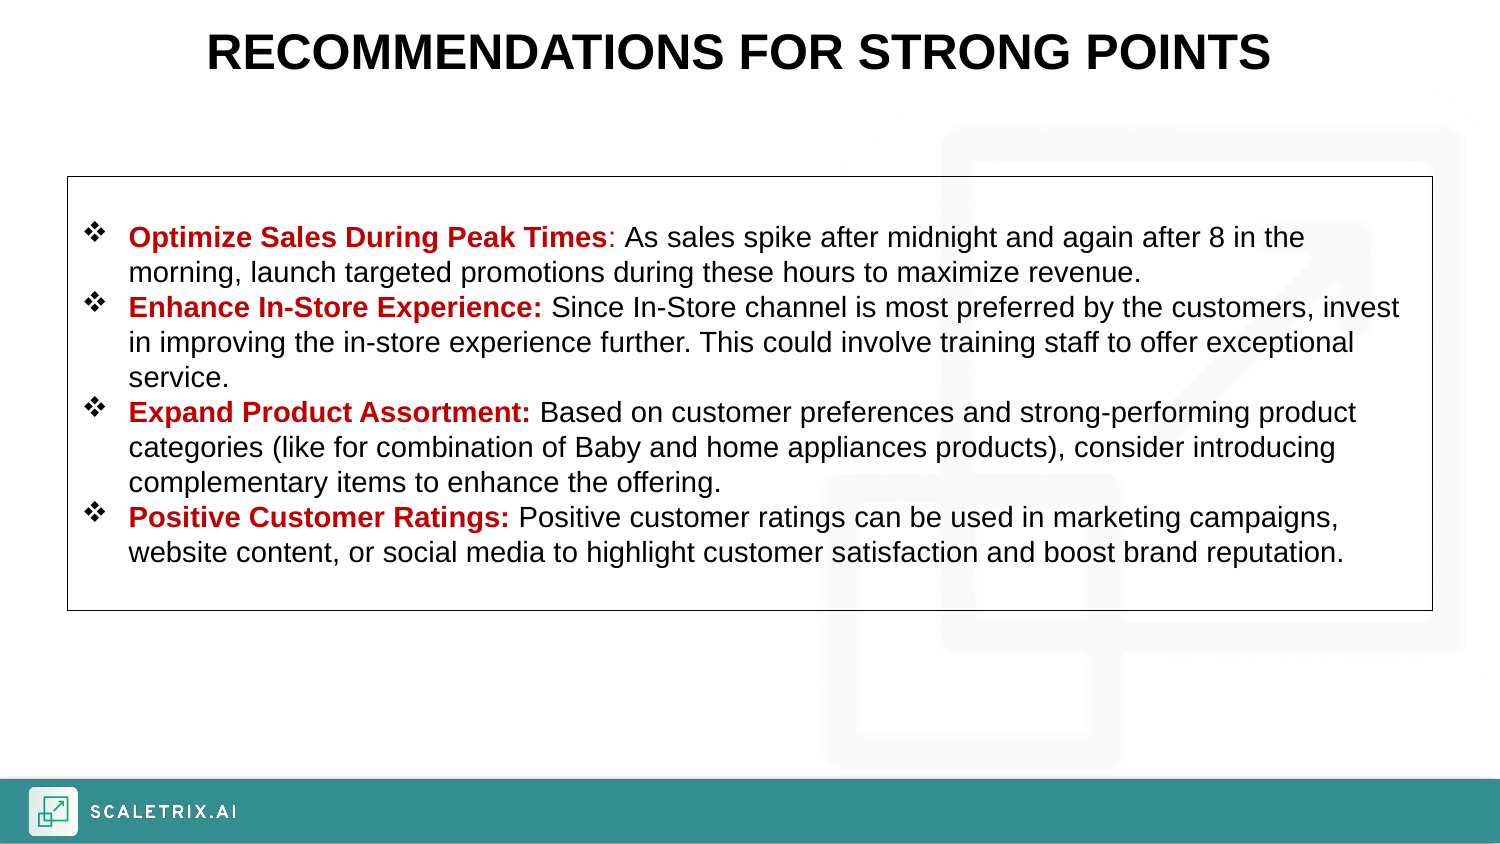

RECOMMENDATIONS FOR STRONG POINTS

Optimize Sales During Peak Times: As sales spike after midnight and again after 8 in the morning, launch targeted promotions during these hours to maximize revenue.
Enhance In-Store Experience: Since In-Store channel is most preferred by the customers, invest in improving the in-store experience further. This could involve training staff to offer exceptional service.
Expand Product Assortment: Based on customer preferences and strong-performing product categories (like for combination of Baby and home appliances products), consider introducing complementary items to enhance the offering.
Positive Customer Ratings: Positive customer ratings can be used in marketing campaigns, website content, or social media to highlight customer satisfaction and boost brand reputation.